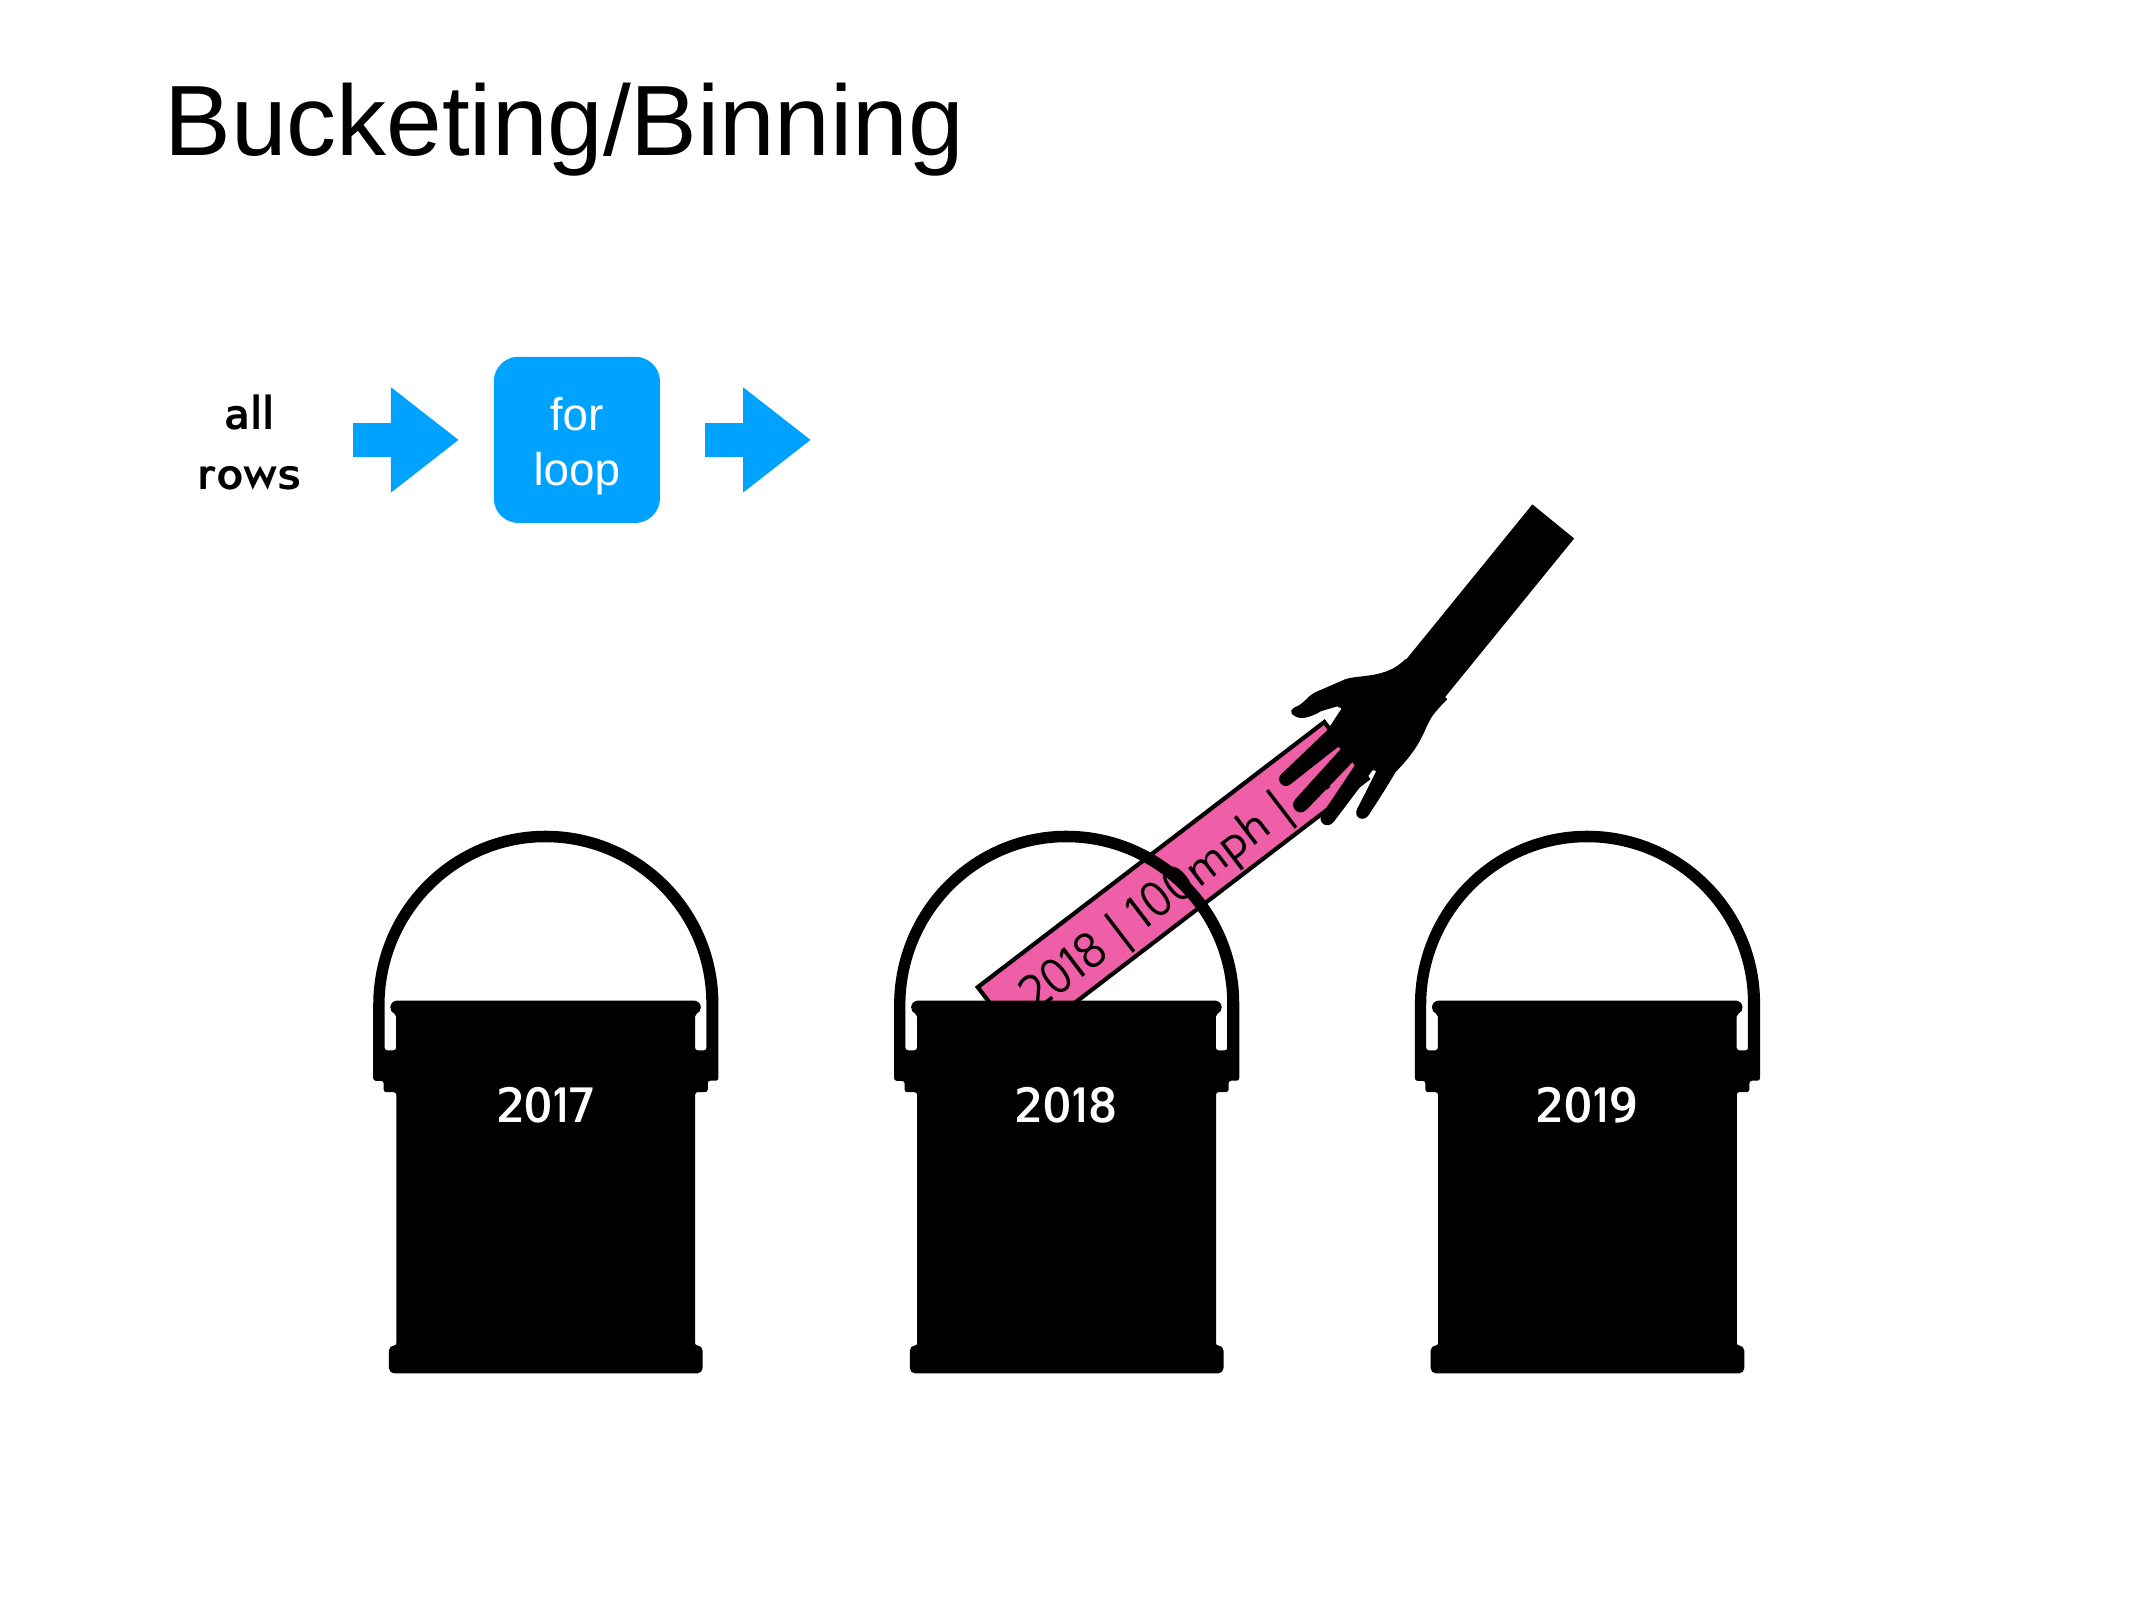

# Bucketing/Binning
for
loop
all
rows

2018 | 100mph | ...

2017
2018
2019